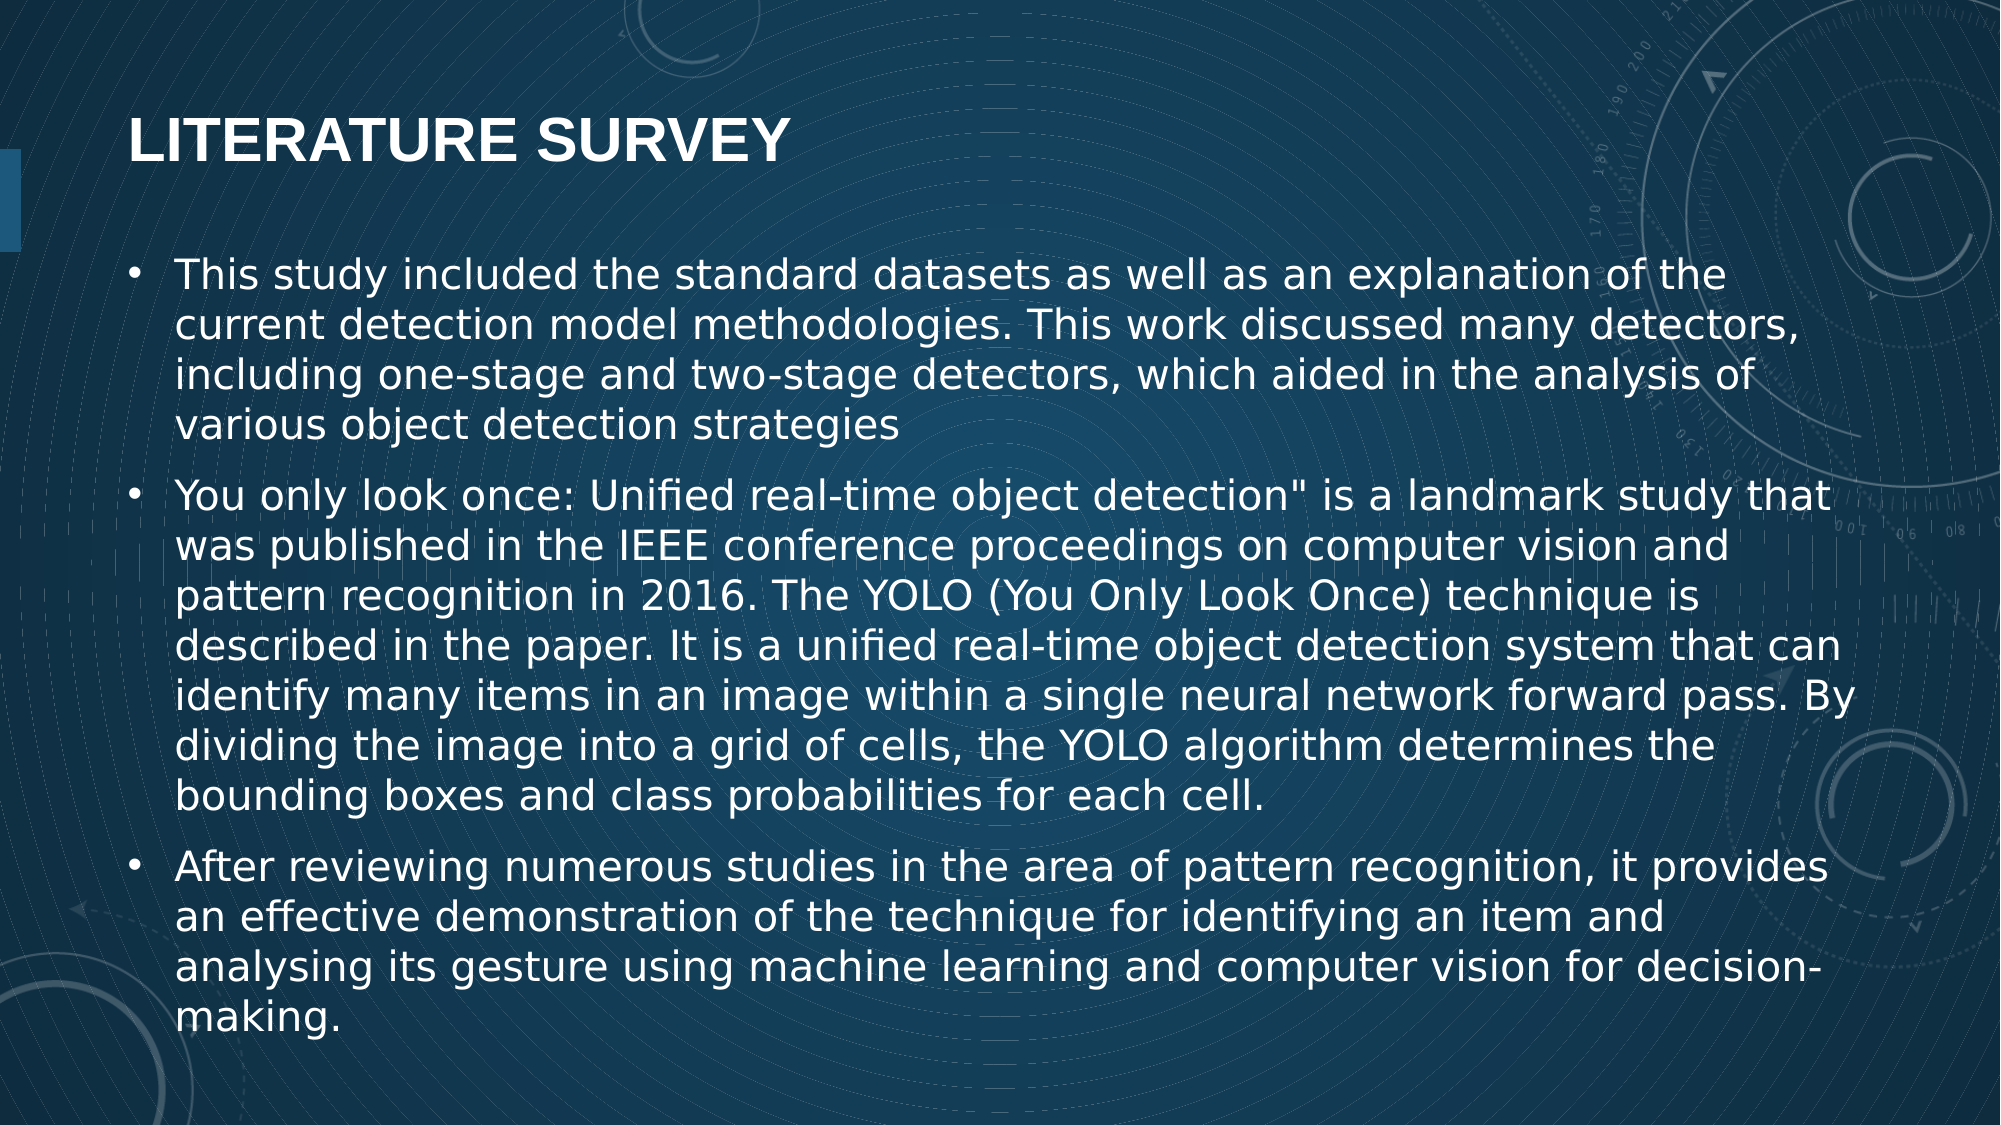

# Literature survey
This study included the standard datasets as well as an explanation of the current detection model methodologies. This work discussed many detectors, including one-stage and two-stage detectors, which aided in the analysis of various object detection strategies
You only look once: Unified real-time object detection" is a landmark study that was published in the IEEE conference proceedings on computer vision and pattern recognition in 2016. The YOLO (You Only Look Once) technique is described in the paper. It is a unified real-time object detection system that can identify many items in an image within a single neural network forward pass. By dividing the image into a grid of cells, the YOLO algorithm determines the bounding boxes and class probabilities for each cell.
After reviewing numerous studies in the area of pattern recognition, it provides an effective demonstration of the technique for identifying an item and analysing its gesture using machine learning and computer vision for decision-making.